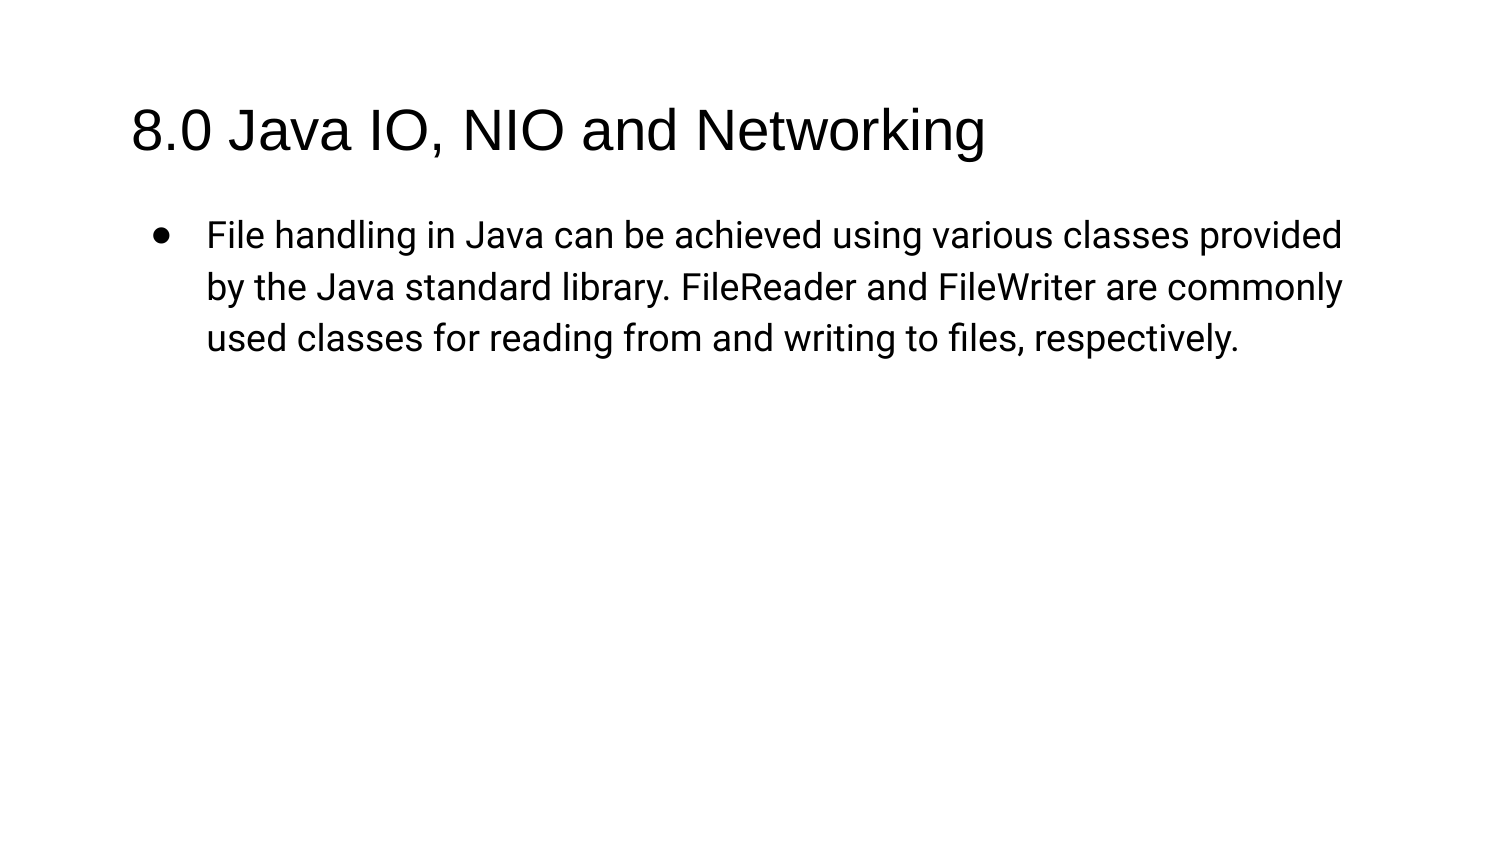

# 8.0 Java IO, NIO and Networking
File handling in Java can be achieved using various classes provided by the Java standard library. FileReader and FileWriter are commonly used classes for reading from and writing to files, respectively.